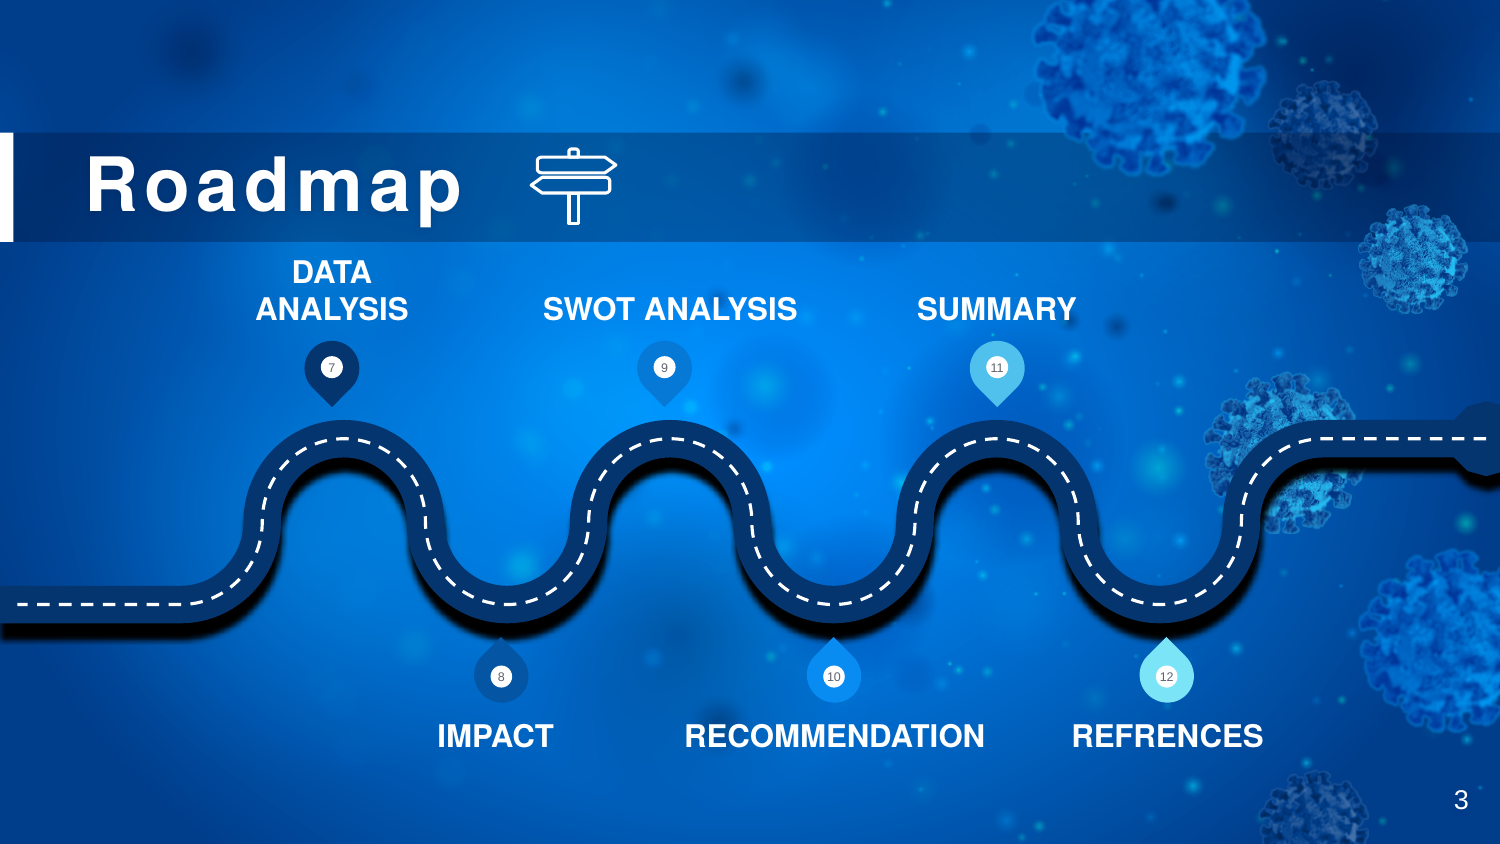

# Roadmap

SUMMARY
DATA ANALYSIS
SWOT ANALYSIS

7

9

11

8

10

12
IMPACT
RECOMMENDATION

REFRENCES
3